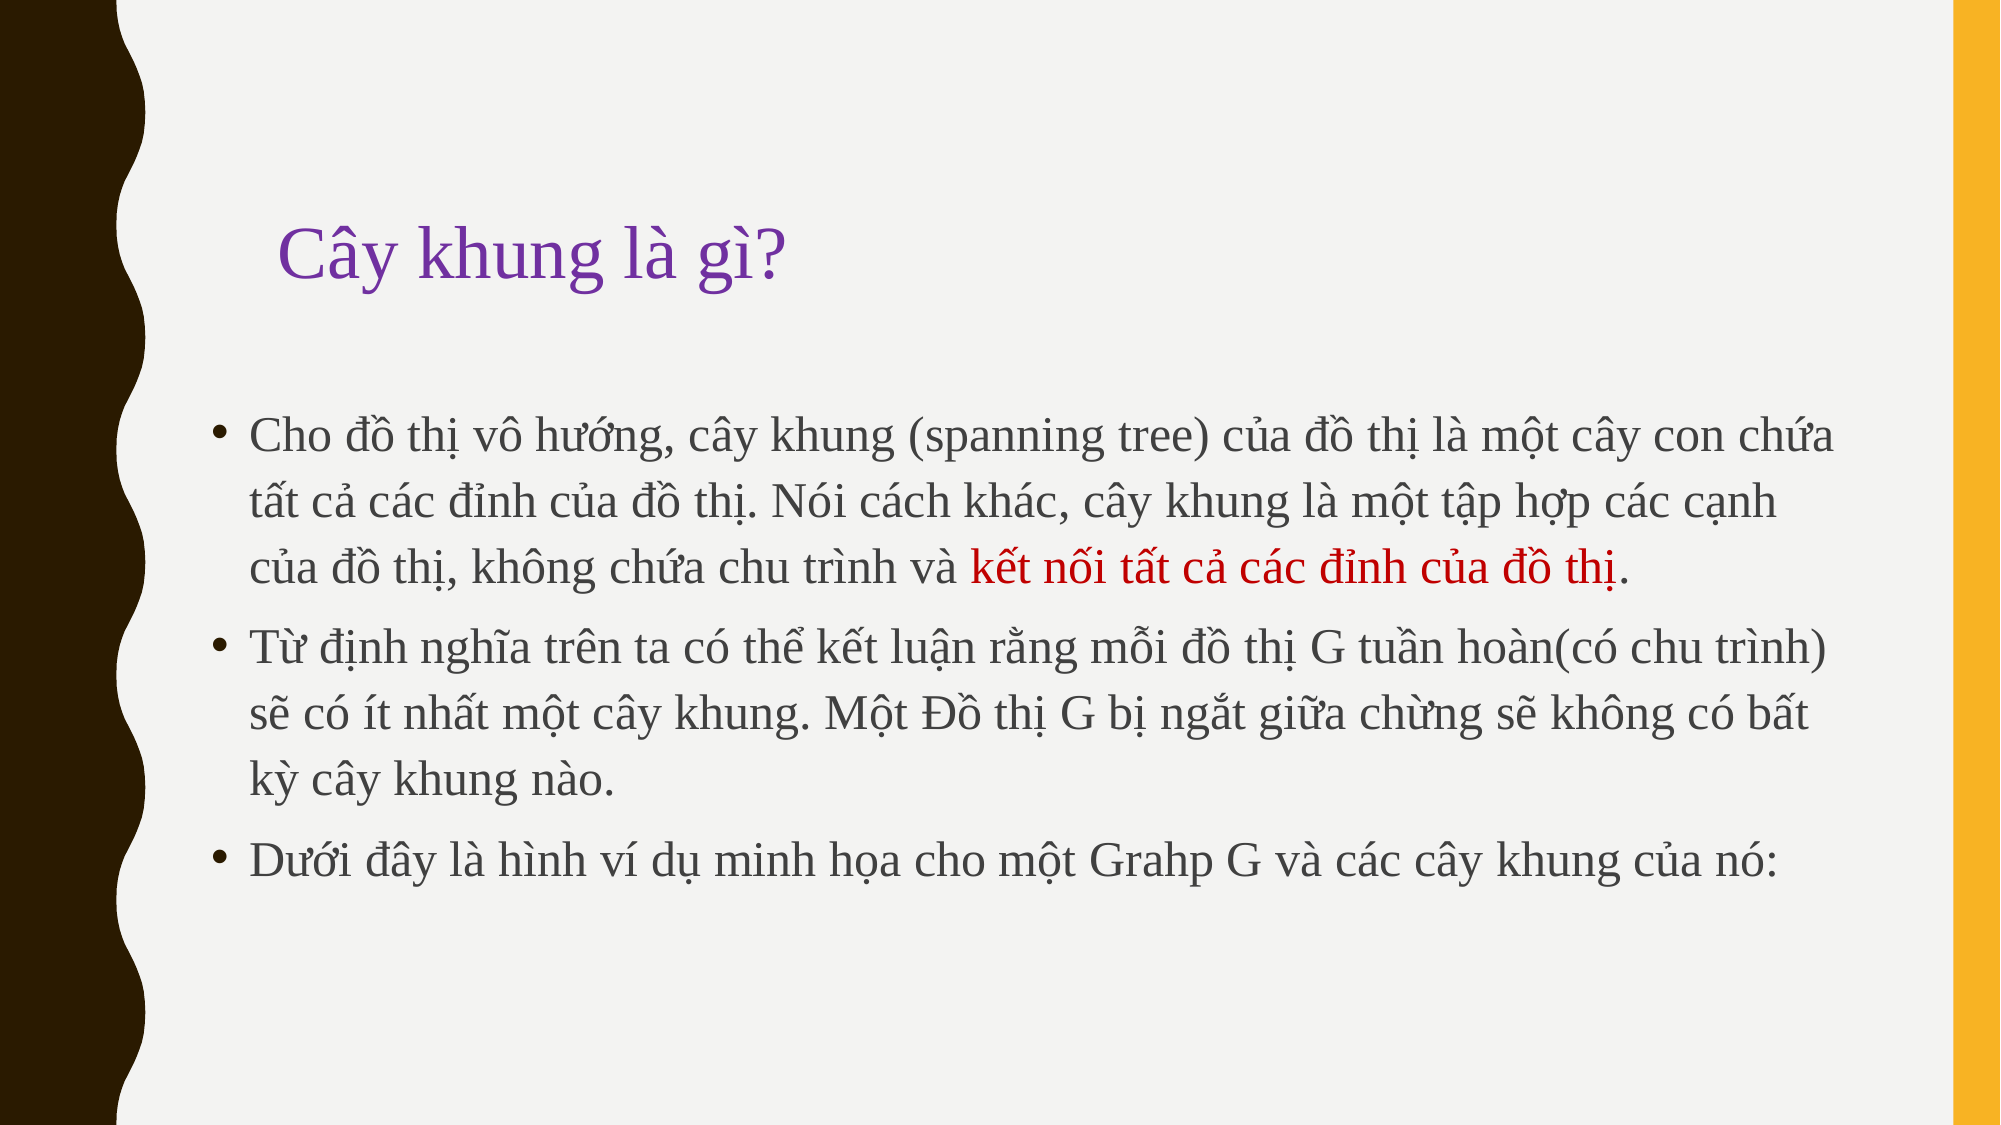

Cây khung là gì?
Cho đồ thị vô hướng, cây khung (spanning tree) của đồ thị là một cây con chứa tất cả các đỉnh của đồ thị. Nói cách khác, cây khung là một tập hợp các cạnh của đồ thị, không chứa chu trình và kết nối tất cả các đỉnh của đồ thị.
Từ định nghĩa trên ta có thể kết luận rằng mỗi đồ thị G tuần hoàn(có chu trình) sẽ có ít nhất một cây khung. Một Đồ thị G bị ngắt giữa chừng sẽ không có bất kỳ cây khung nào.
Dưới đây là hình ví dụ minh họa cho một Grahp G và các cây khung của nó: